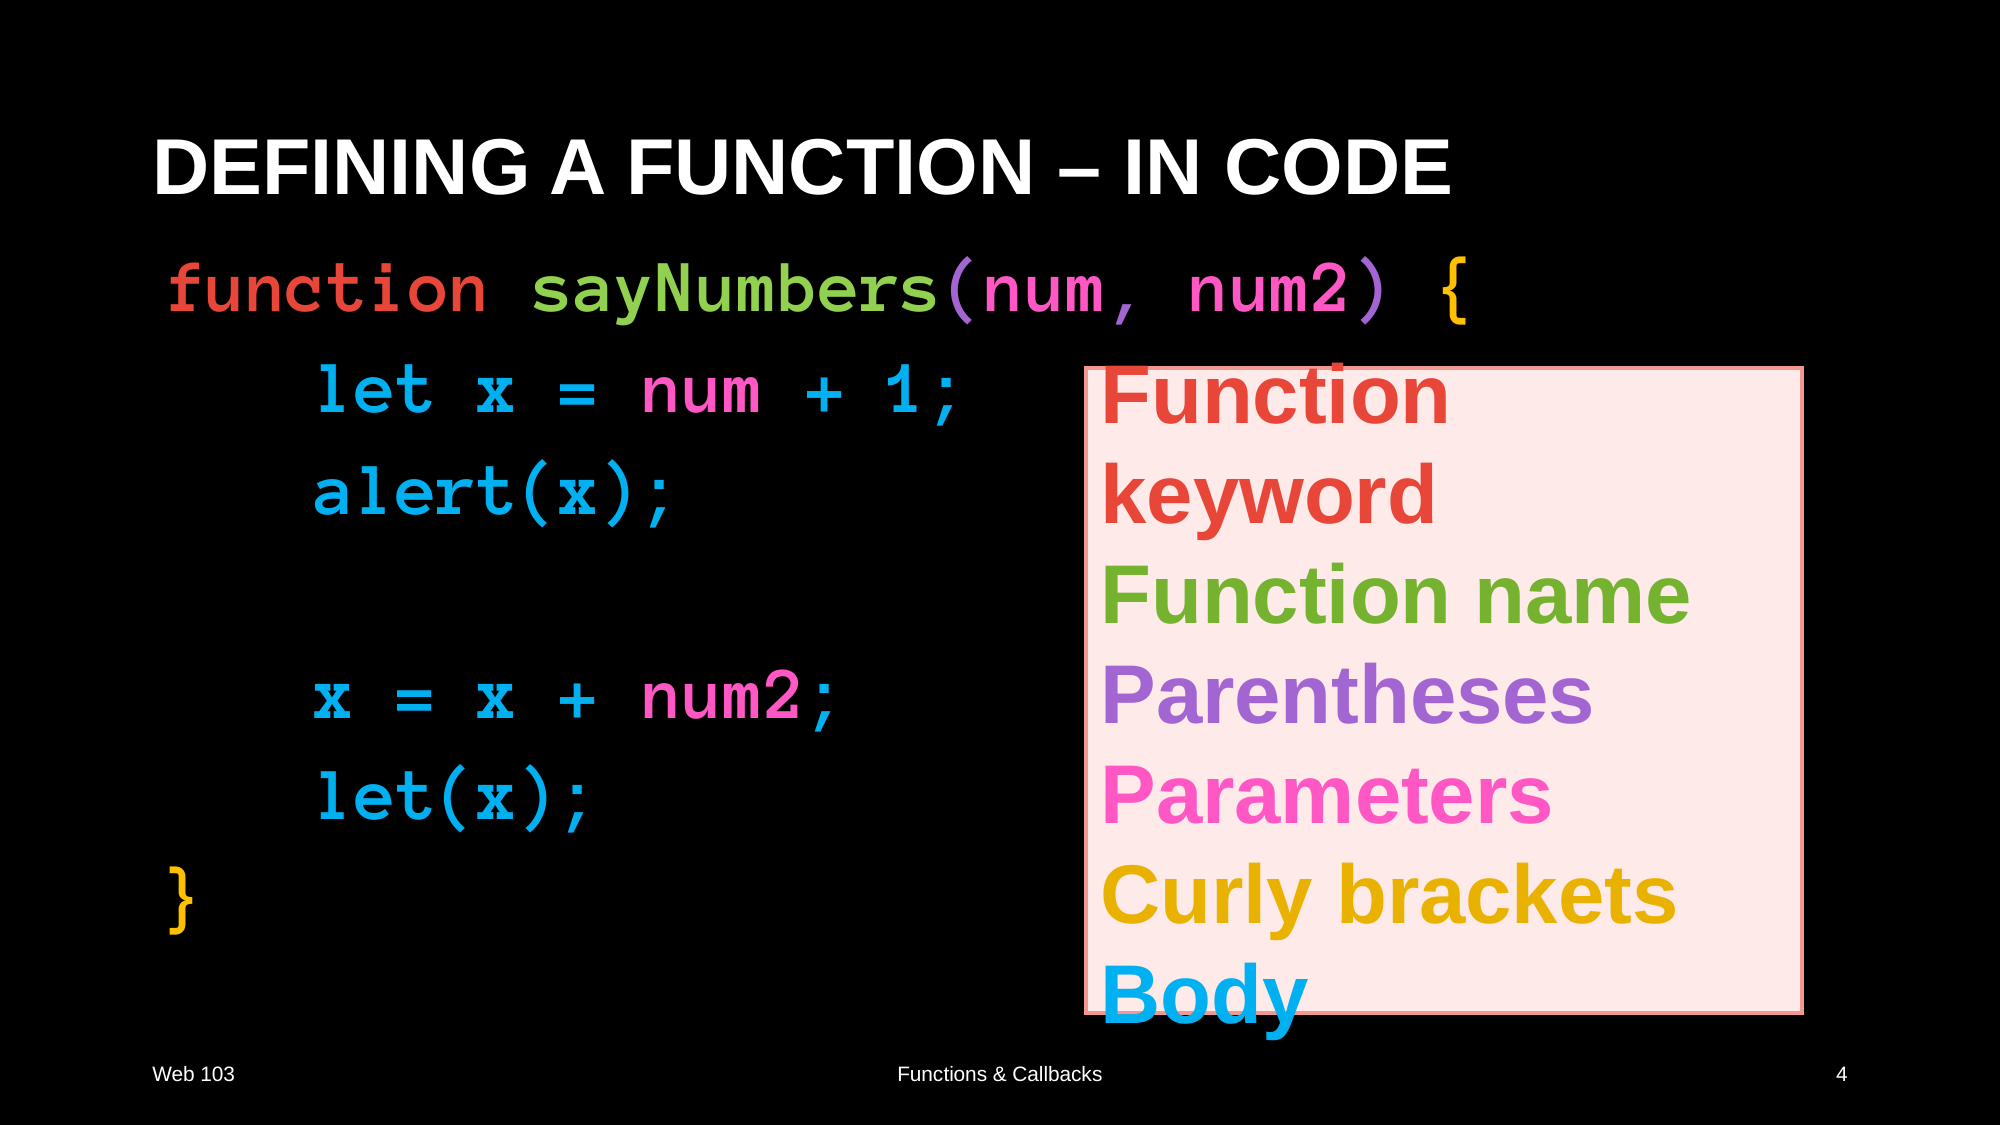

# Defining a function – in code
function sayNumbers(num, num2) {
	let x = num + 1;
	alert(x);

	x = x + num2;
	let(x);
}
Function keyword
Function name
Parentheses
Parameters
Curly brackets
Body
Web 103
Functions & Callbacks
4